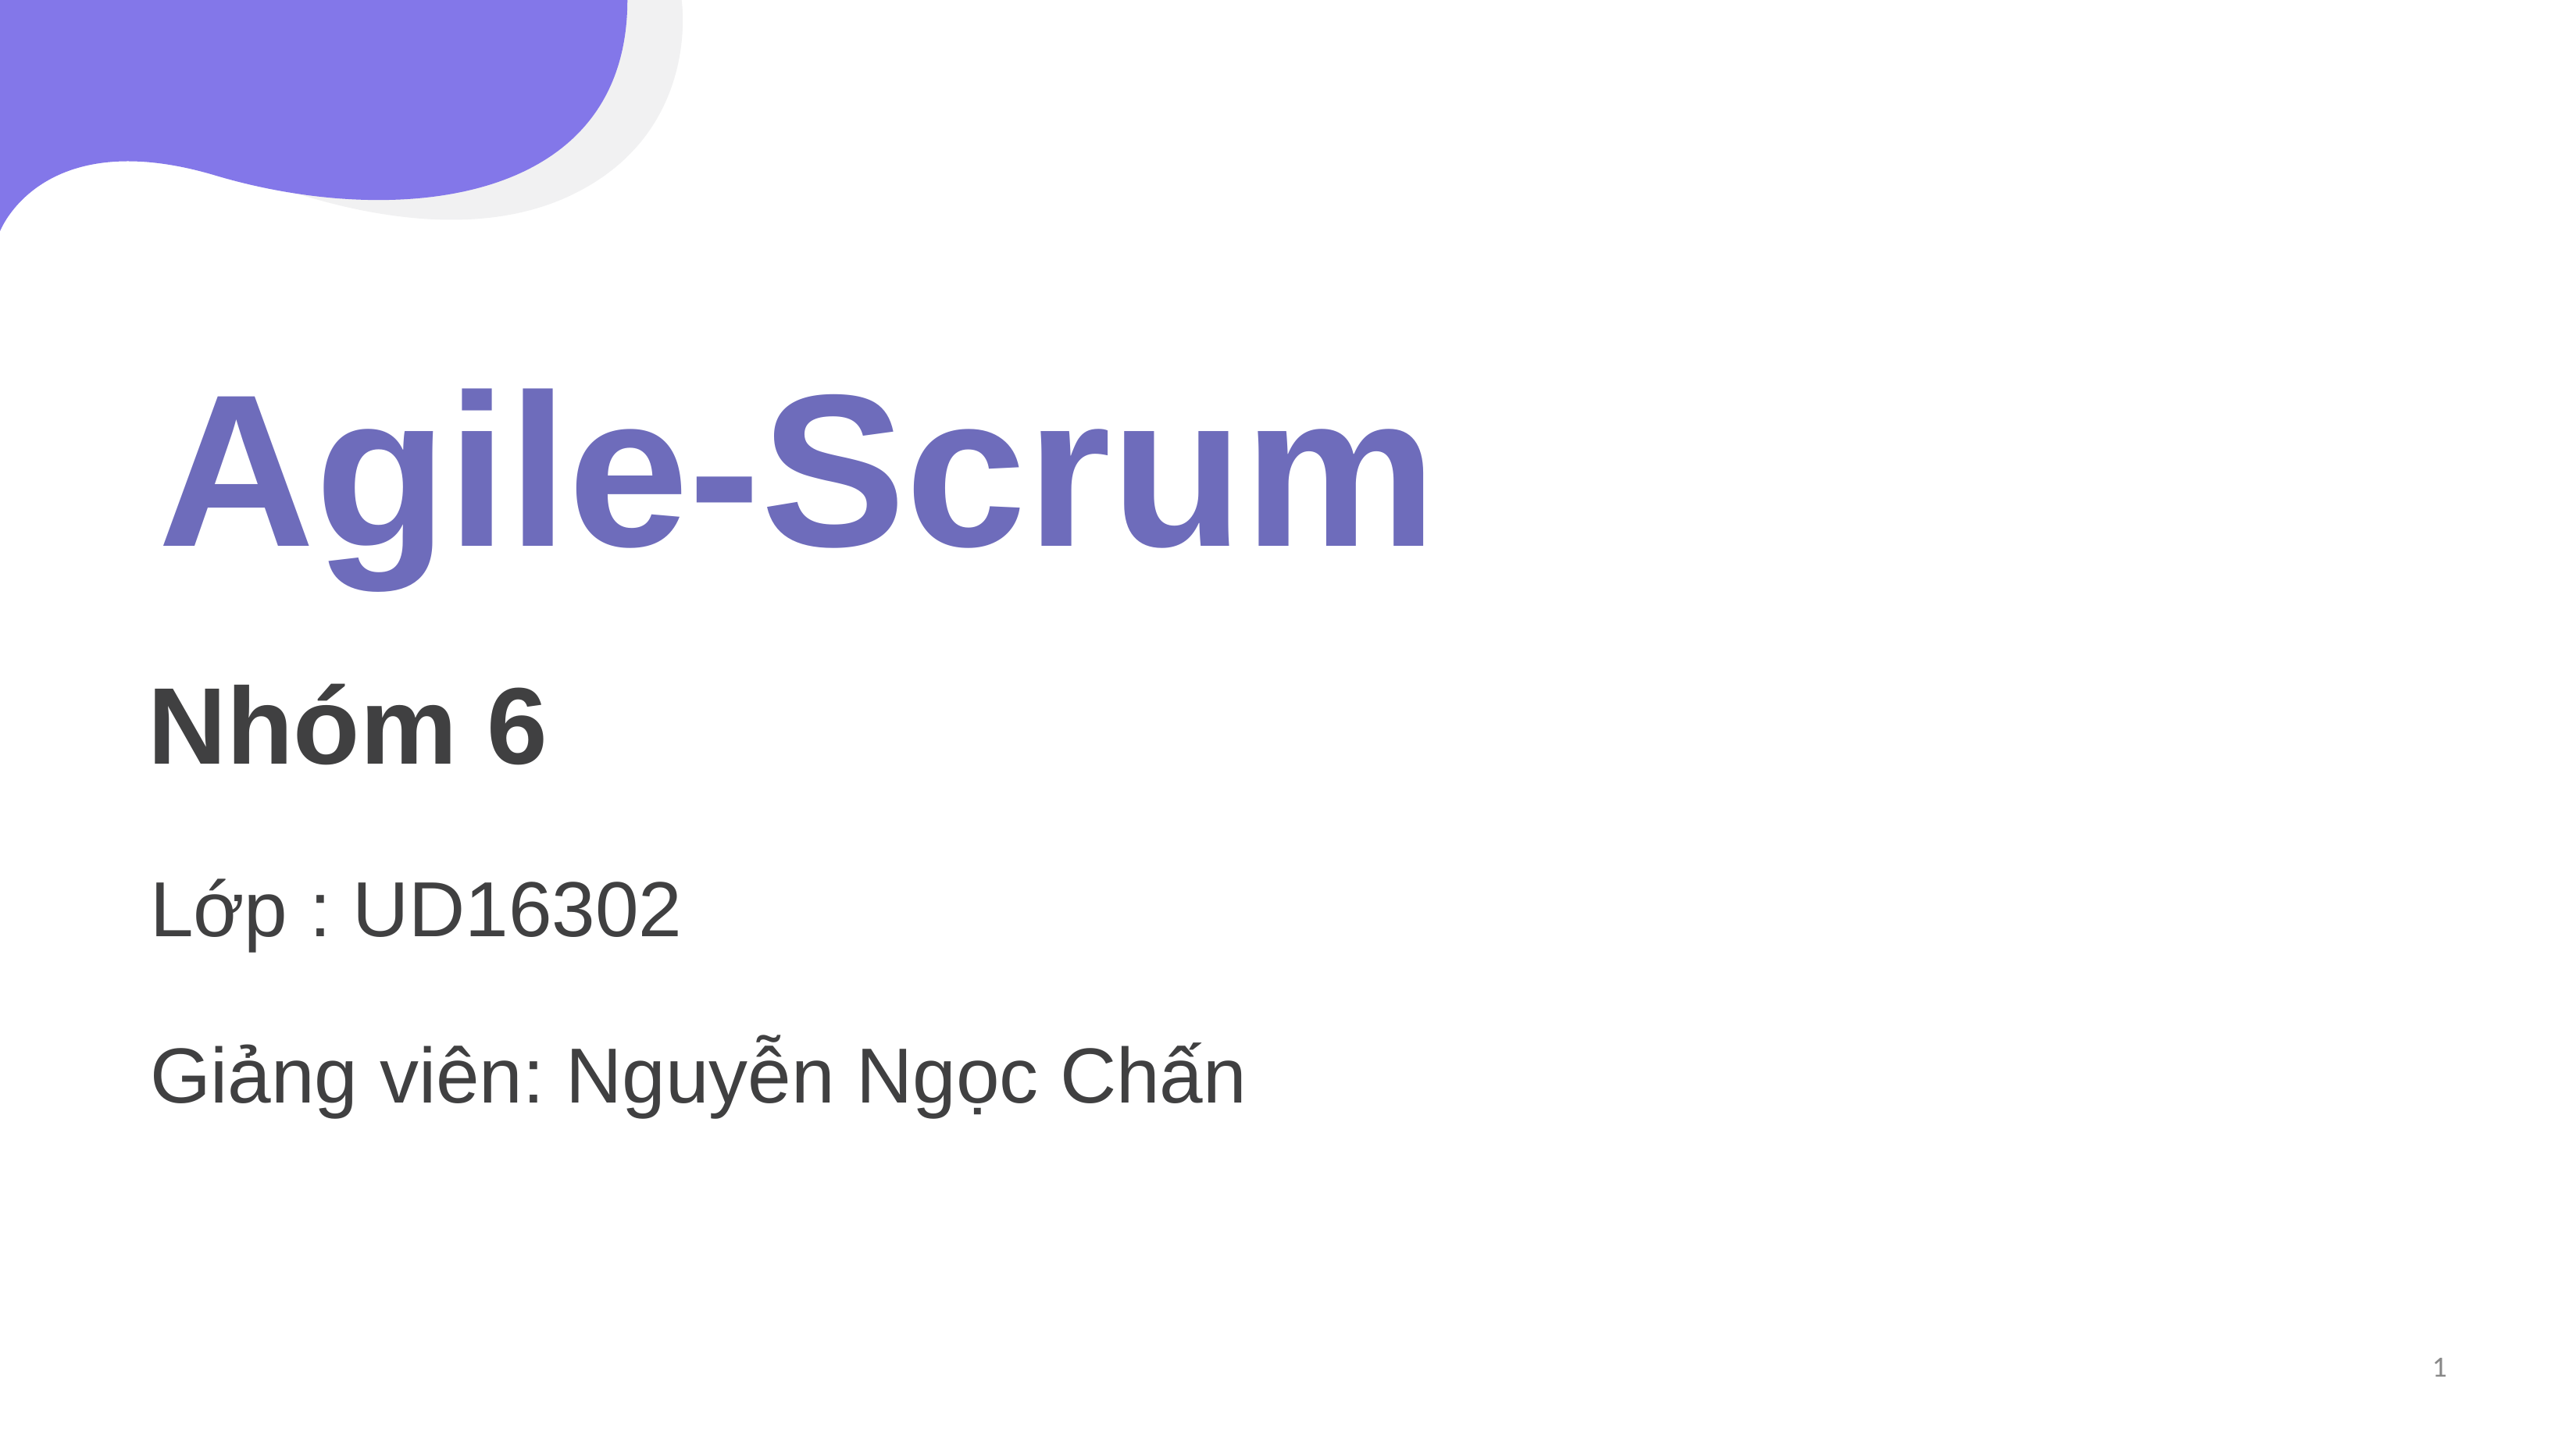

Agile-Scrum
Nhóm 6
Lớp : UD16302
Giảng viên: Nguyễn Ngọc Chấn

1